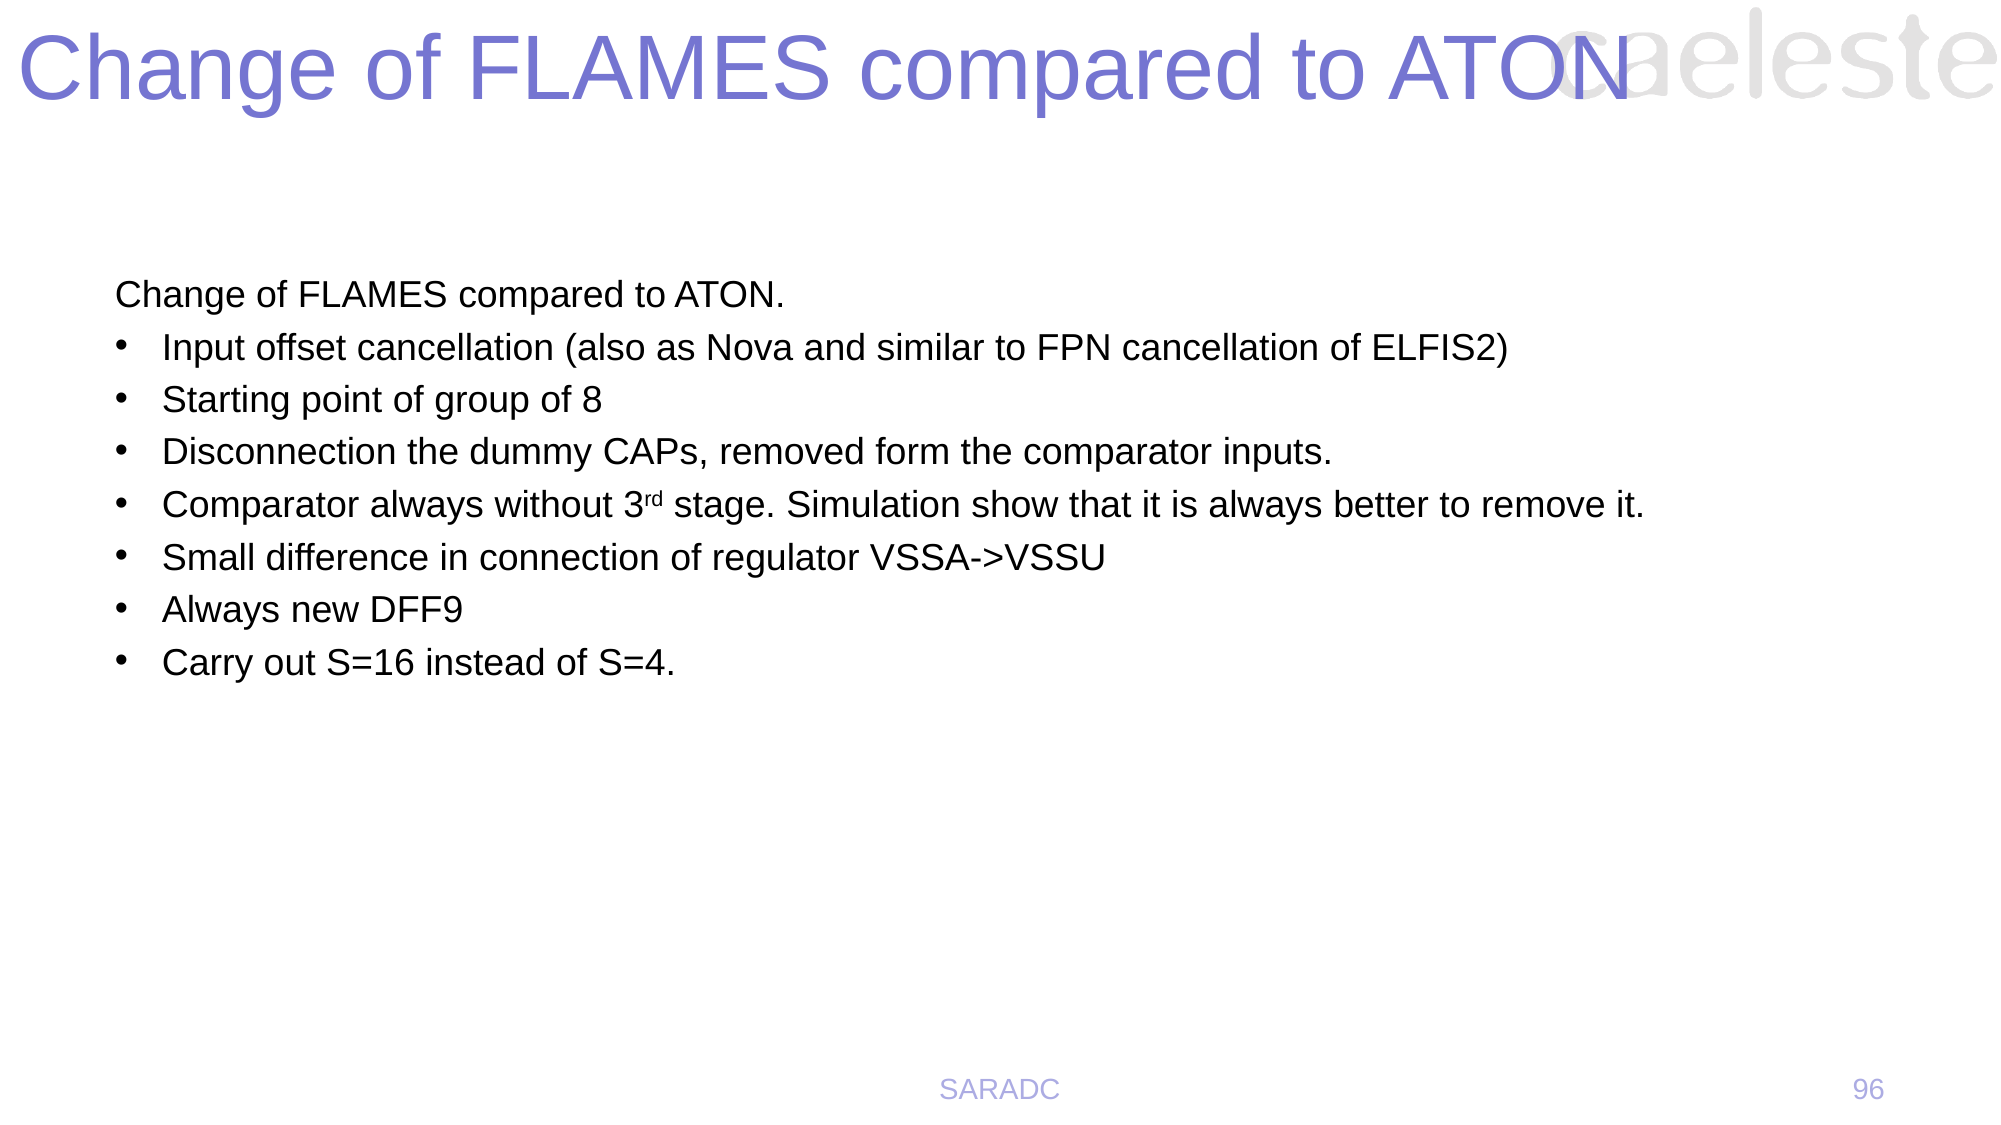

# Change of FLAMES compared to ATON
Change of FLAMES compared to ATON.
Input offset cancellation (also as Nova and similar to FPN cancellation of ELFIS2)
Starting point of group of 8
Disconnection the dummy CAPs, removed form the comparator inputs.
Comparator always without 3rd stage. Simulation show that it is always better to remove it.
Small difference in connection of regulator VSSA->VSSU
Always new DFF9
Carry out S=16 instead of S=4.

SARADC
96